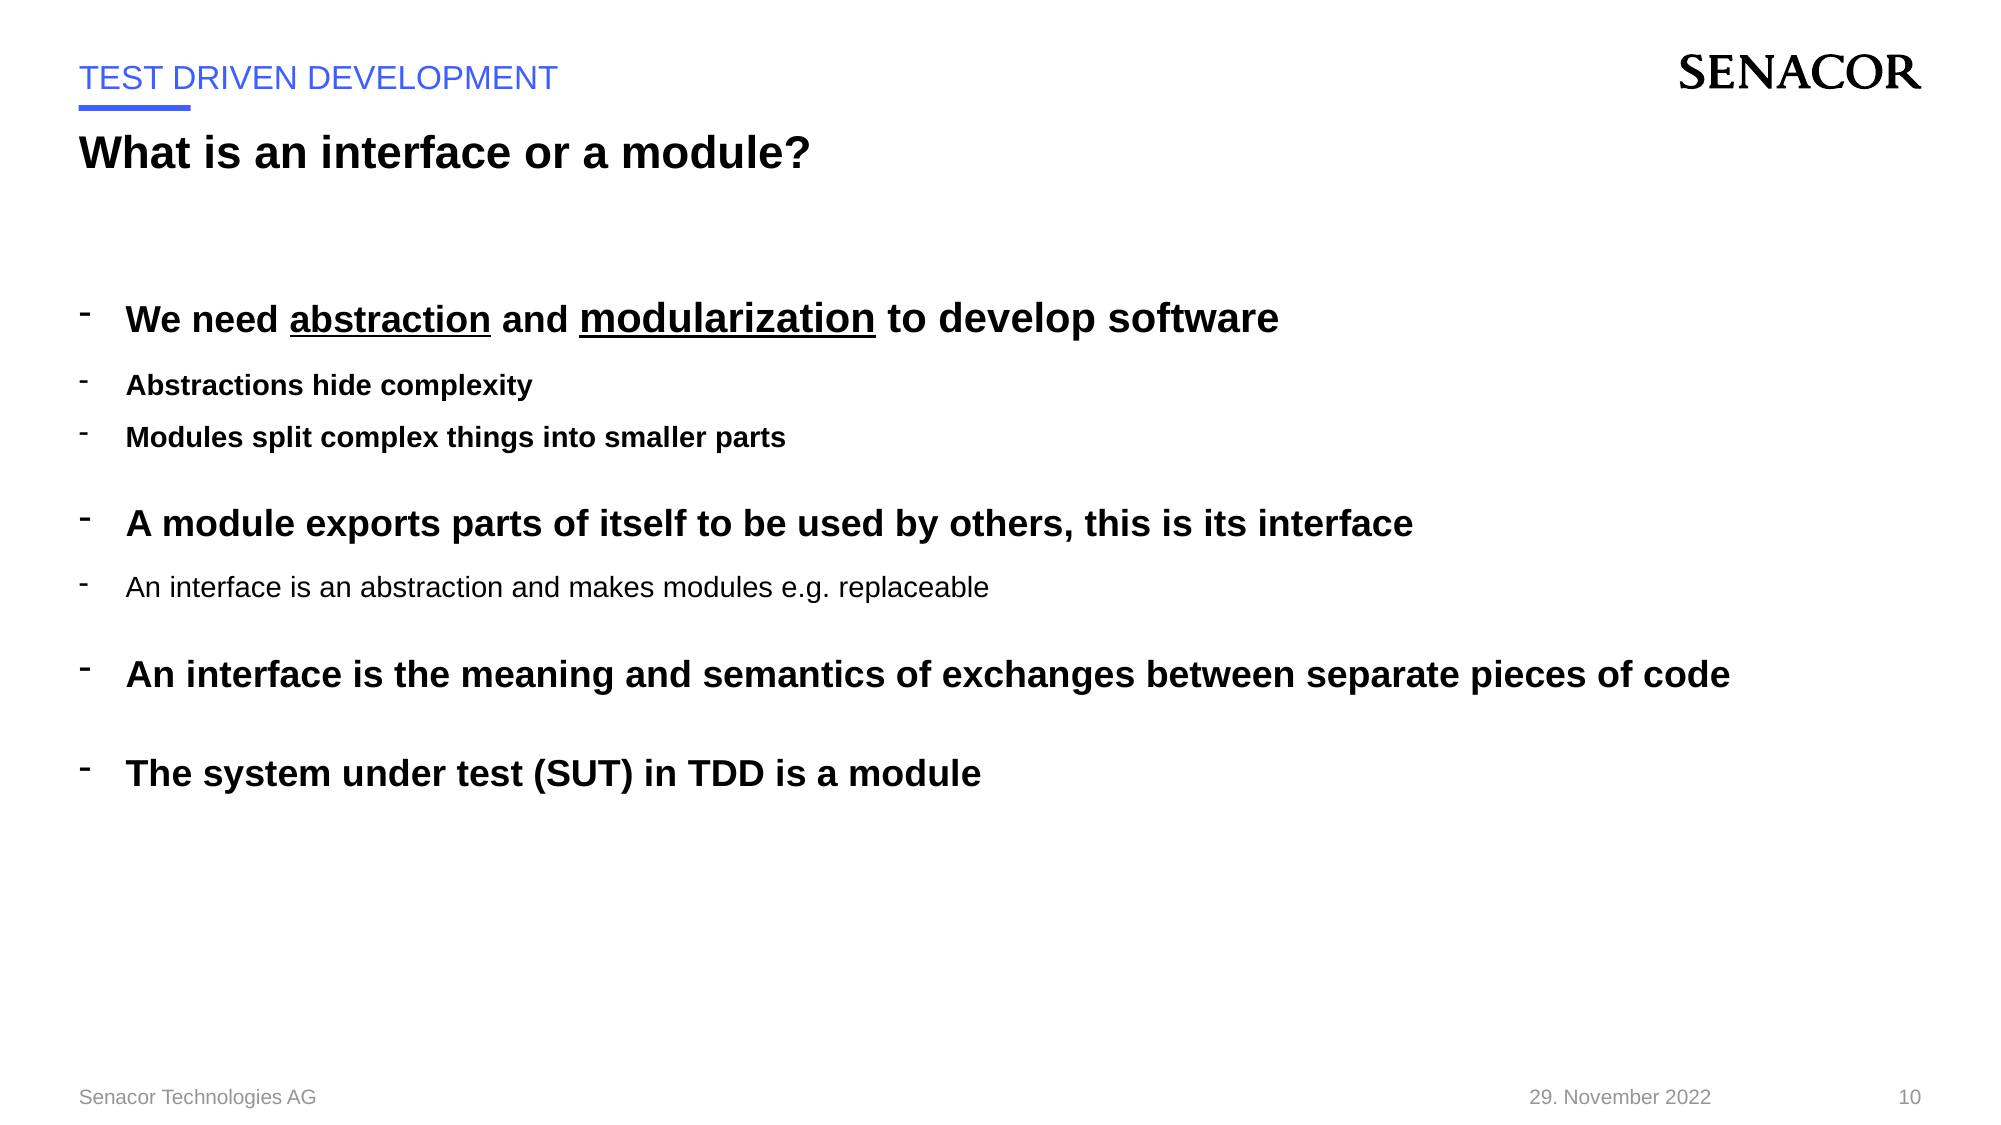

Test driven development
# What is an interface or a module?
We need abstraction and modularization to develop software
Abstractions hide complexity
Modules split complex things into smaller parts
A module exports parts of itself to be used by others, this is its interface
An interface is an abstraction and makes modules e.g. replaceable
An interface is the meaning and semantics of exchanges between separate pieces of code
The system under test (SUT) in TDD is a module

Senacor Technologies AG
29. November 2022
10